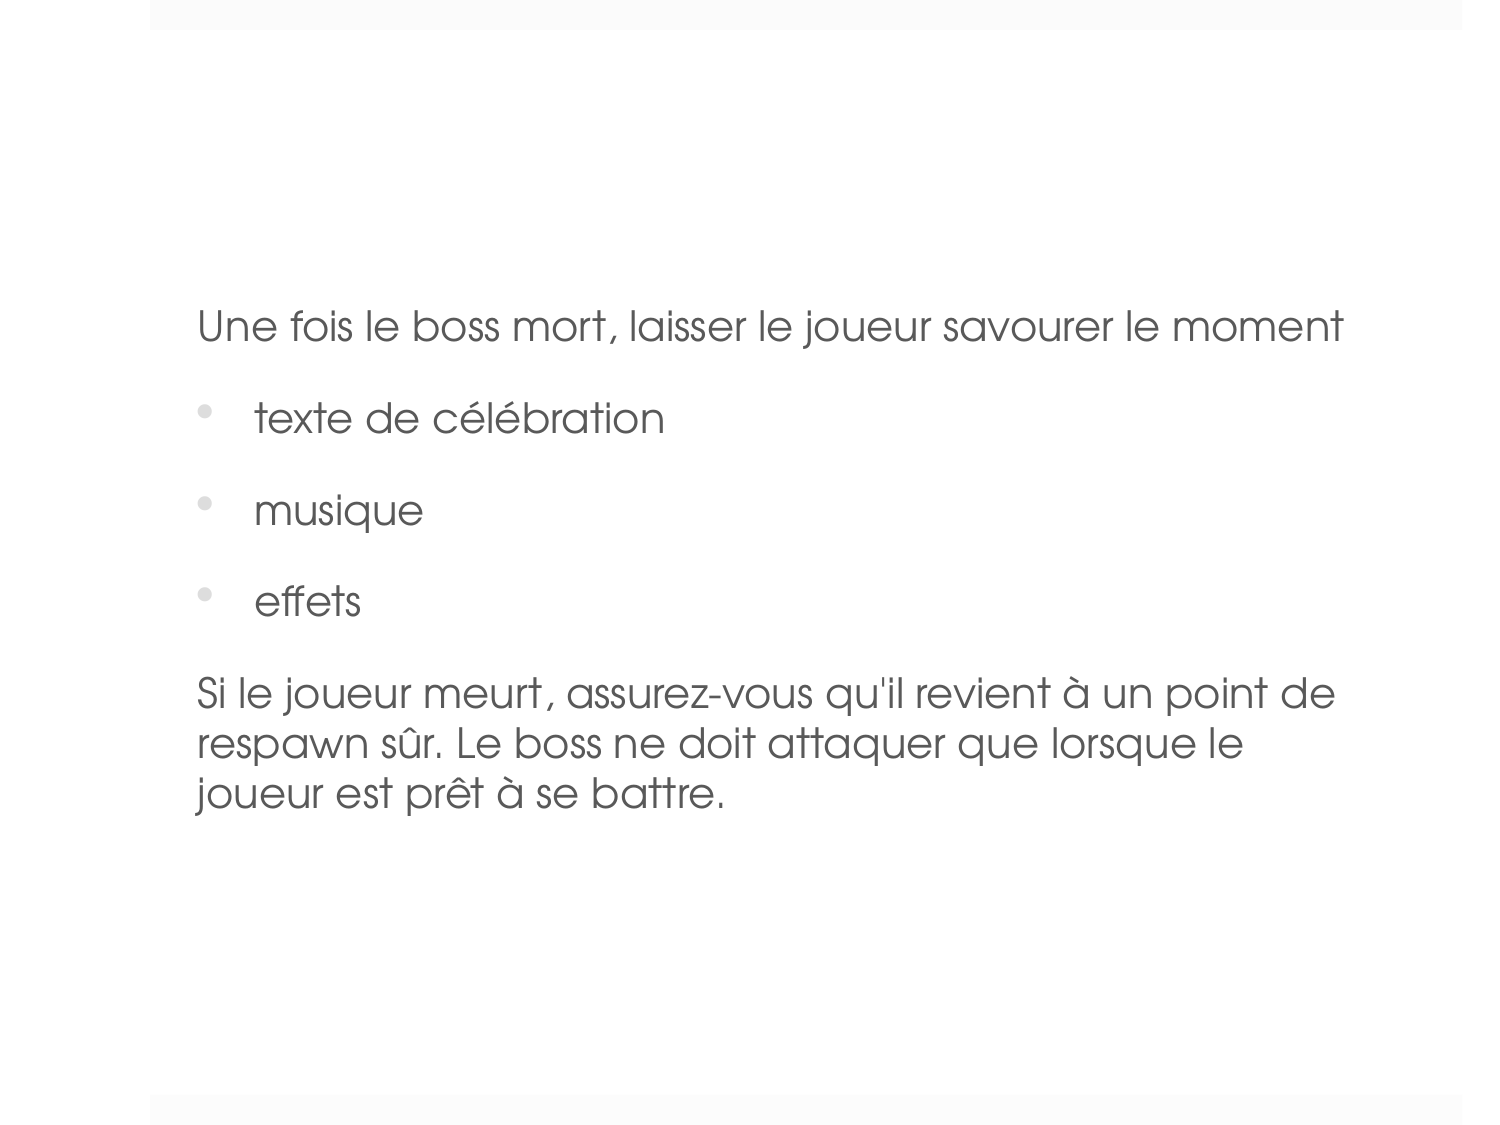

Une fois le boss mort, laisser le joueur savourer le moment
texte de célébration
musique
effets
Si le joueur meurt, assurez-vous qu'il revient à un point de respawn sûr. Le boss ne doit attaquer que lorsque le joueur est prêt à se battre.